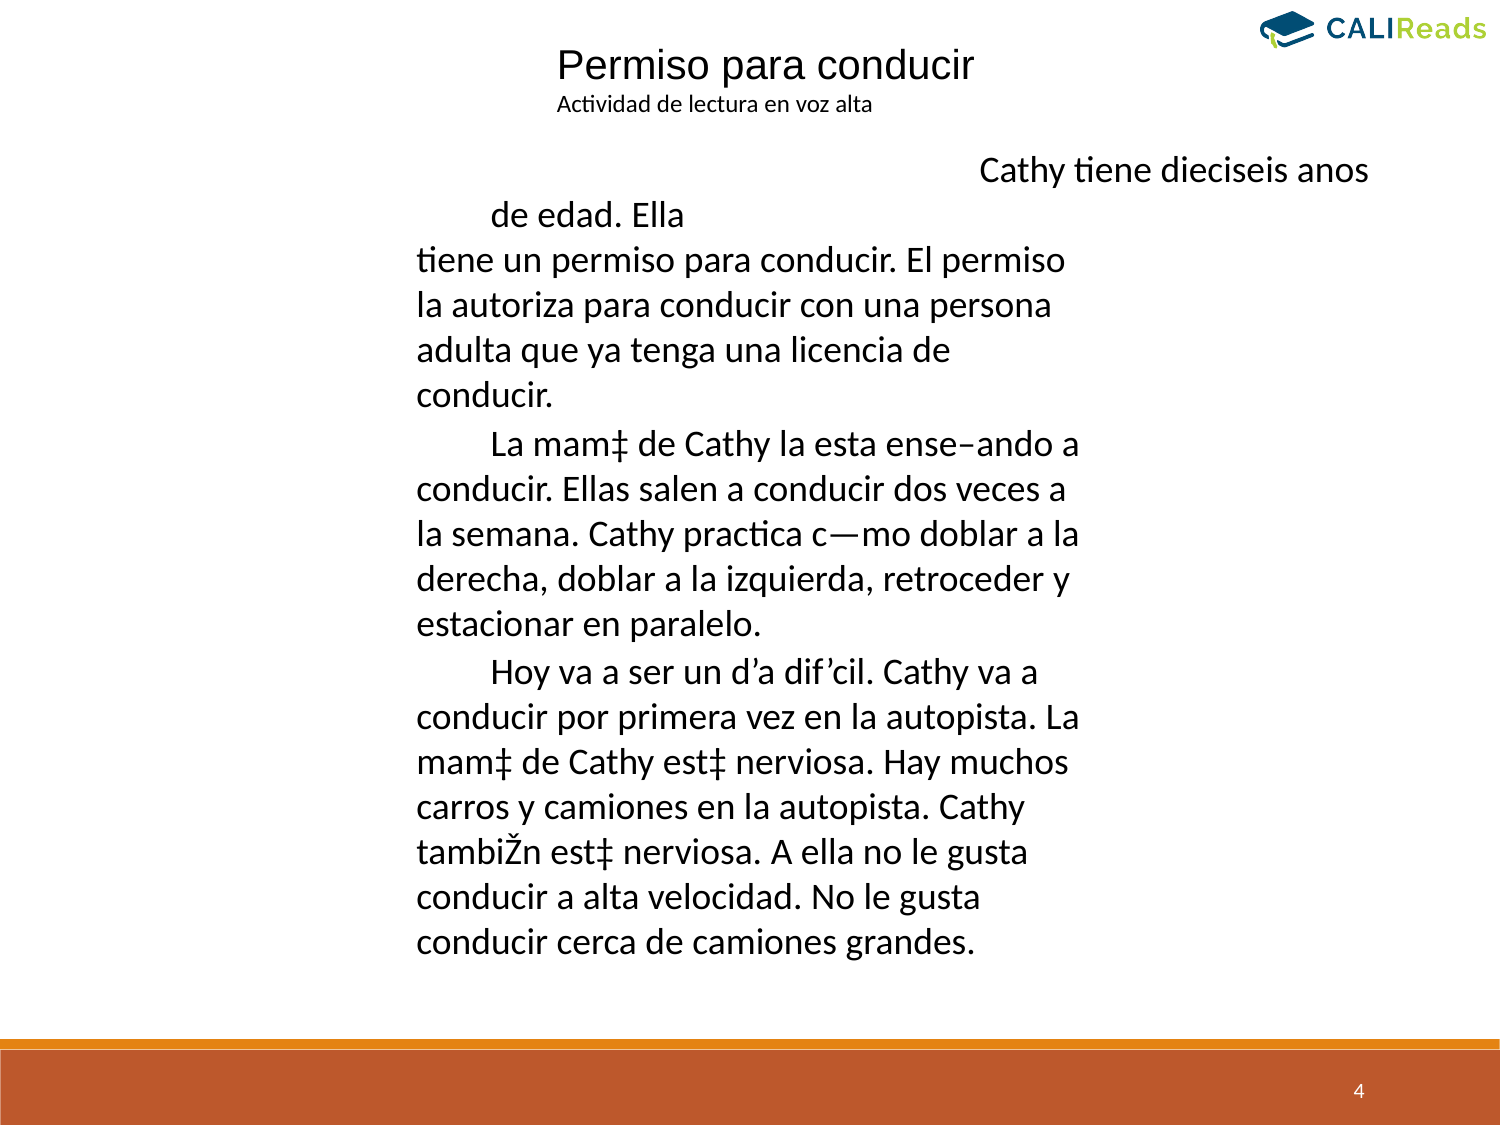

Permiso para conducir
Actividad de lectura en voz alta

Cathy tiene dieciseis anos de edad. Ella
tiene un permiso para conducir. El permiso
la autoriza para conducir con una persona
adulta que ya tenga una licencia de
conducir.
La mam‡ de Cathy la esta ense–ando a
conducir. Ellas salen a conducir dos veces a
la semana. Cathy practica c—mo doblar a la
derecha, doblar a la izquierda, retroceder y
estacionar en paralelo.
Hoy va a ser un d’a dif’cil. Cathy va a
conducir por primera vez en la autopista. La
mam‡ de Cathy est‡ nerviosa. Hay muchos
carros y camiones en la autopista. Cathy
tambiŽn est‡ nerviosa. A ella no le gusta
conducir a alta velocidad. No le gusta
conducir cerca de camiones grandes.
4